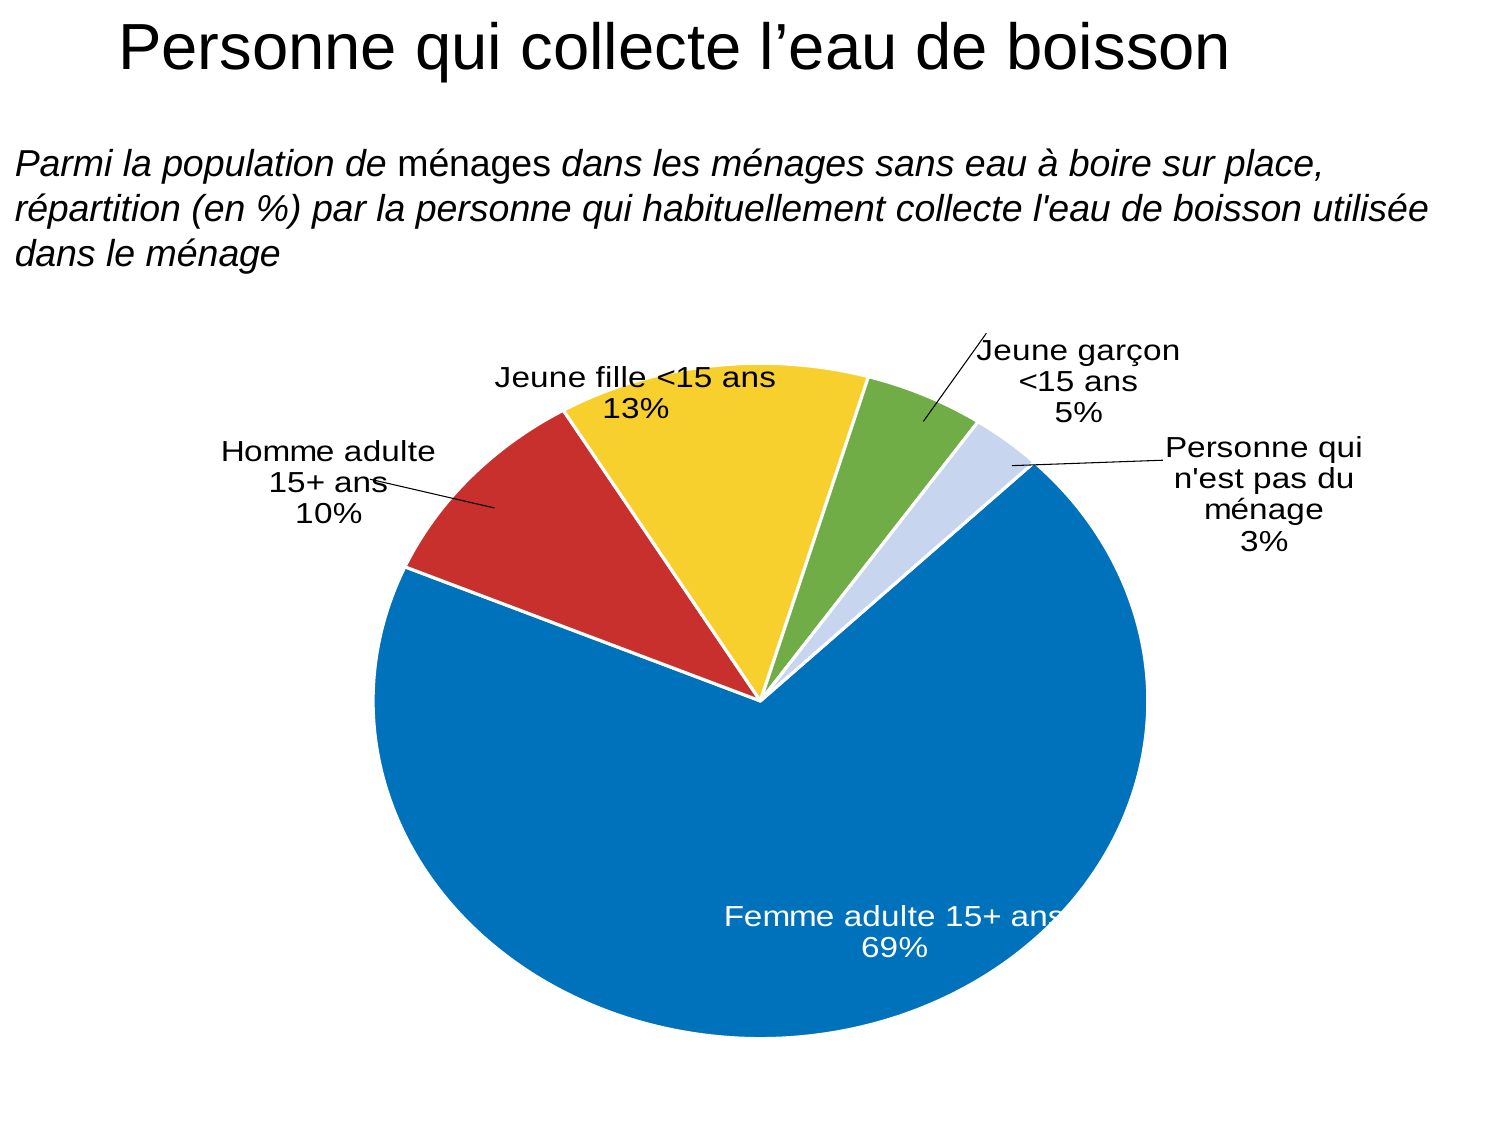

# Personne qui collecte l’eau de boisson
Parmi la population de ménages dans les ménages sans eau à boire sur place, répartition (en %) par la personne qui habituellement collecte l'eau de boisson utilisée dans le ménage

### Chart

| Category | Sales |
|---|---|
| Femme adulte 15+ ans | 69.0 |
| Homme adulte 15+ ans | 10.0 |
| Jeune fille <15 ans | 13.0 |
| Jeune garçon <15 ans | 5.0 |
| Personne qui n'est pas du ménage | 3.0 |